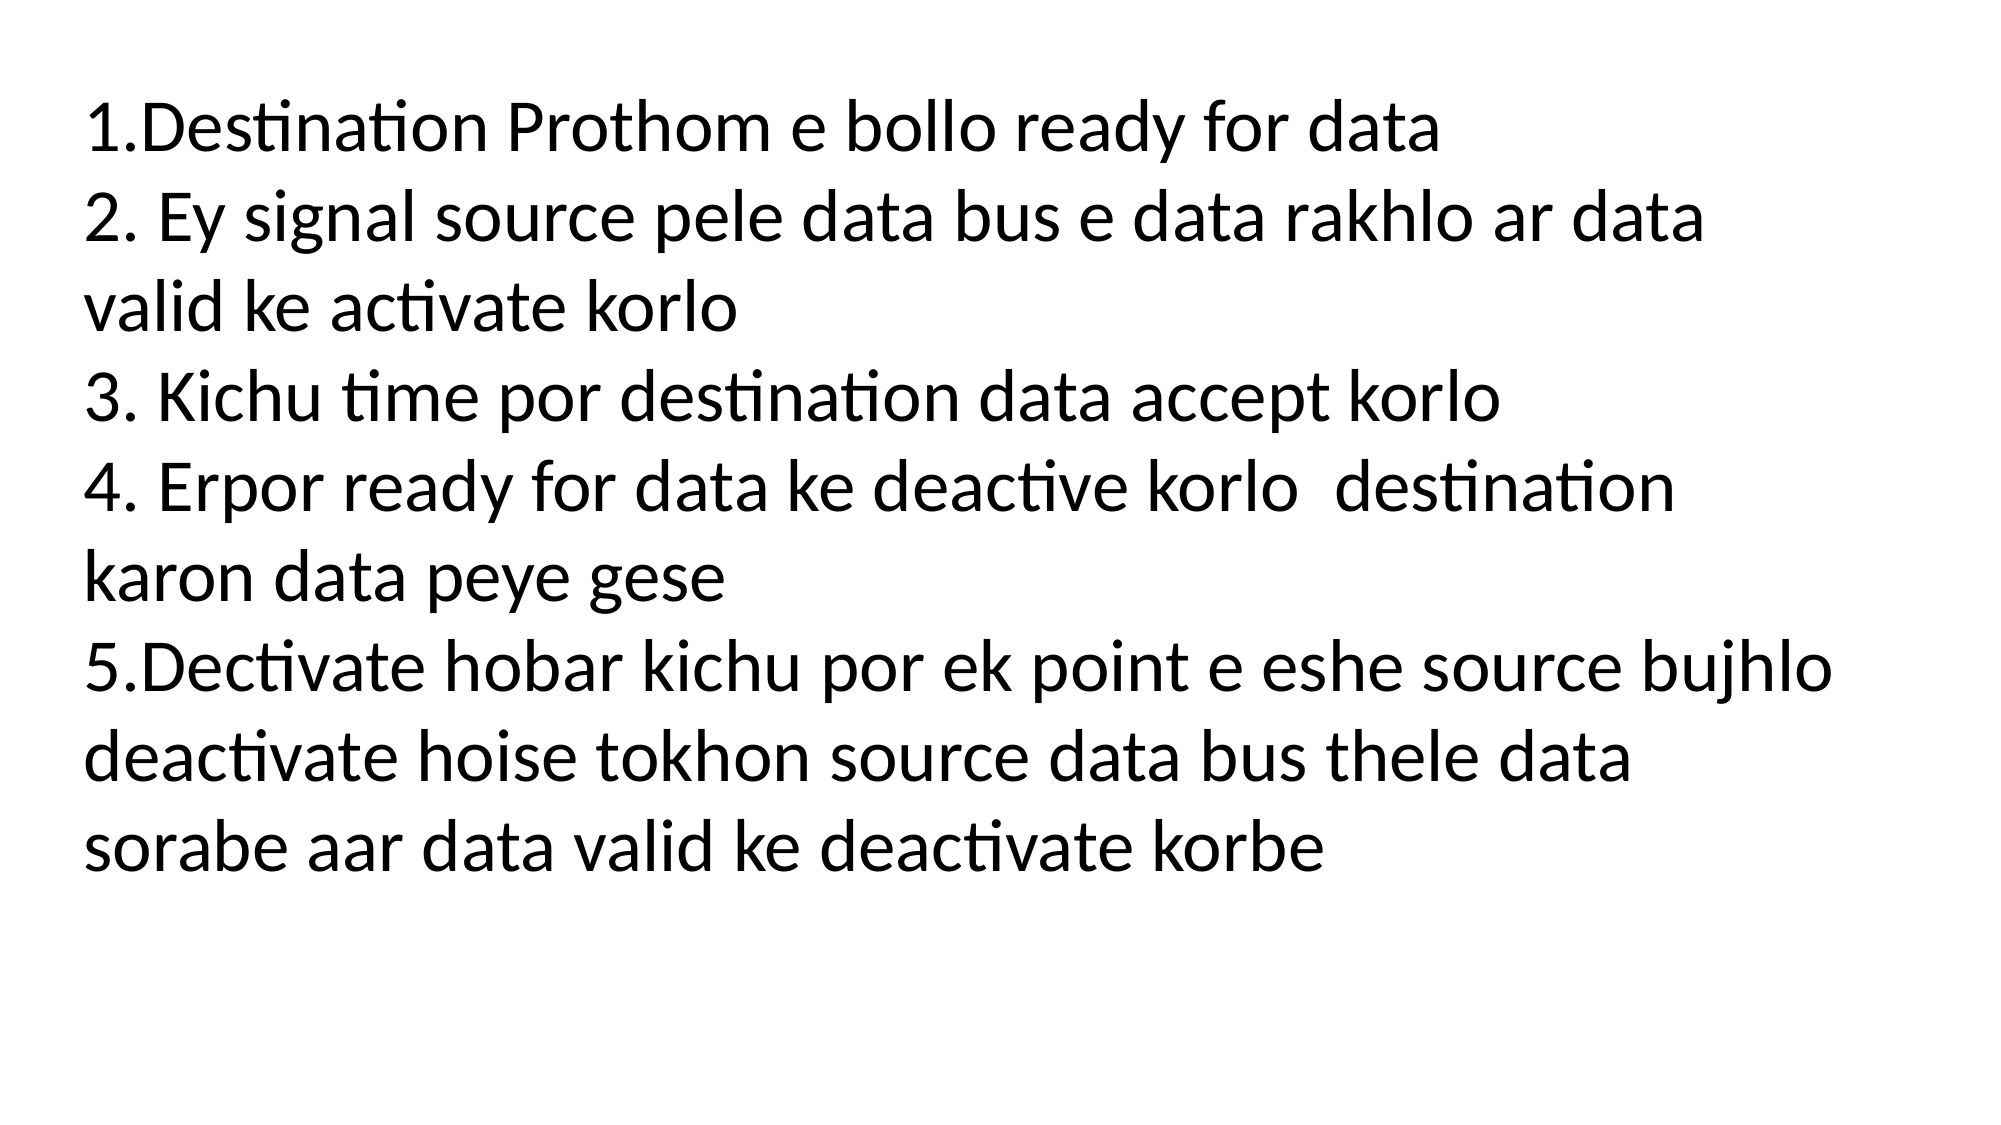

1.Destination Prothom e bollo ready for data
2. Ey signal source pele data bus e data rakhlo ar data valid ke activate korlo
3. Kichu time por destination data accept korlo
4. Erpor ready for data ke deactive korlo  destination karon data peye gese
5.Dectivate hobar kichu por ek point e eshe source bujhlo deactivate hoise tokhon source data bus thele data sorabe aar data valid ke deactivate korbe